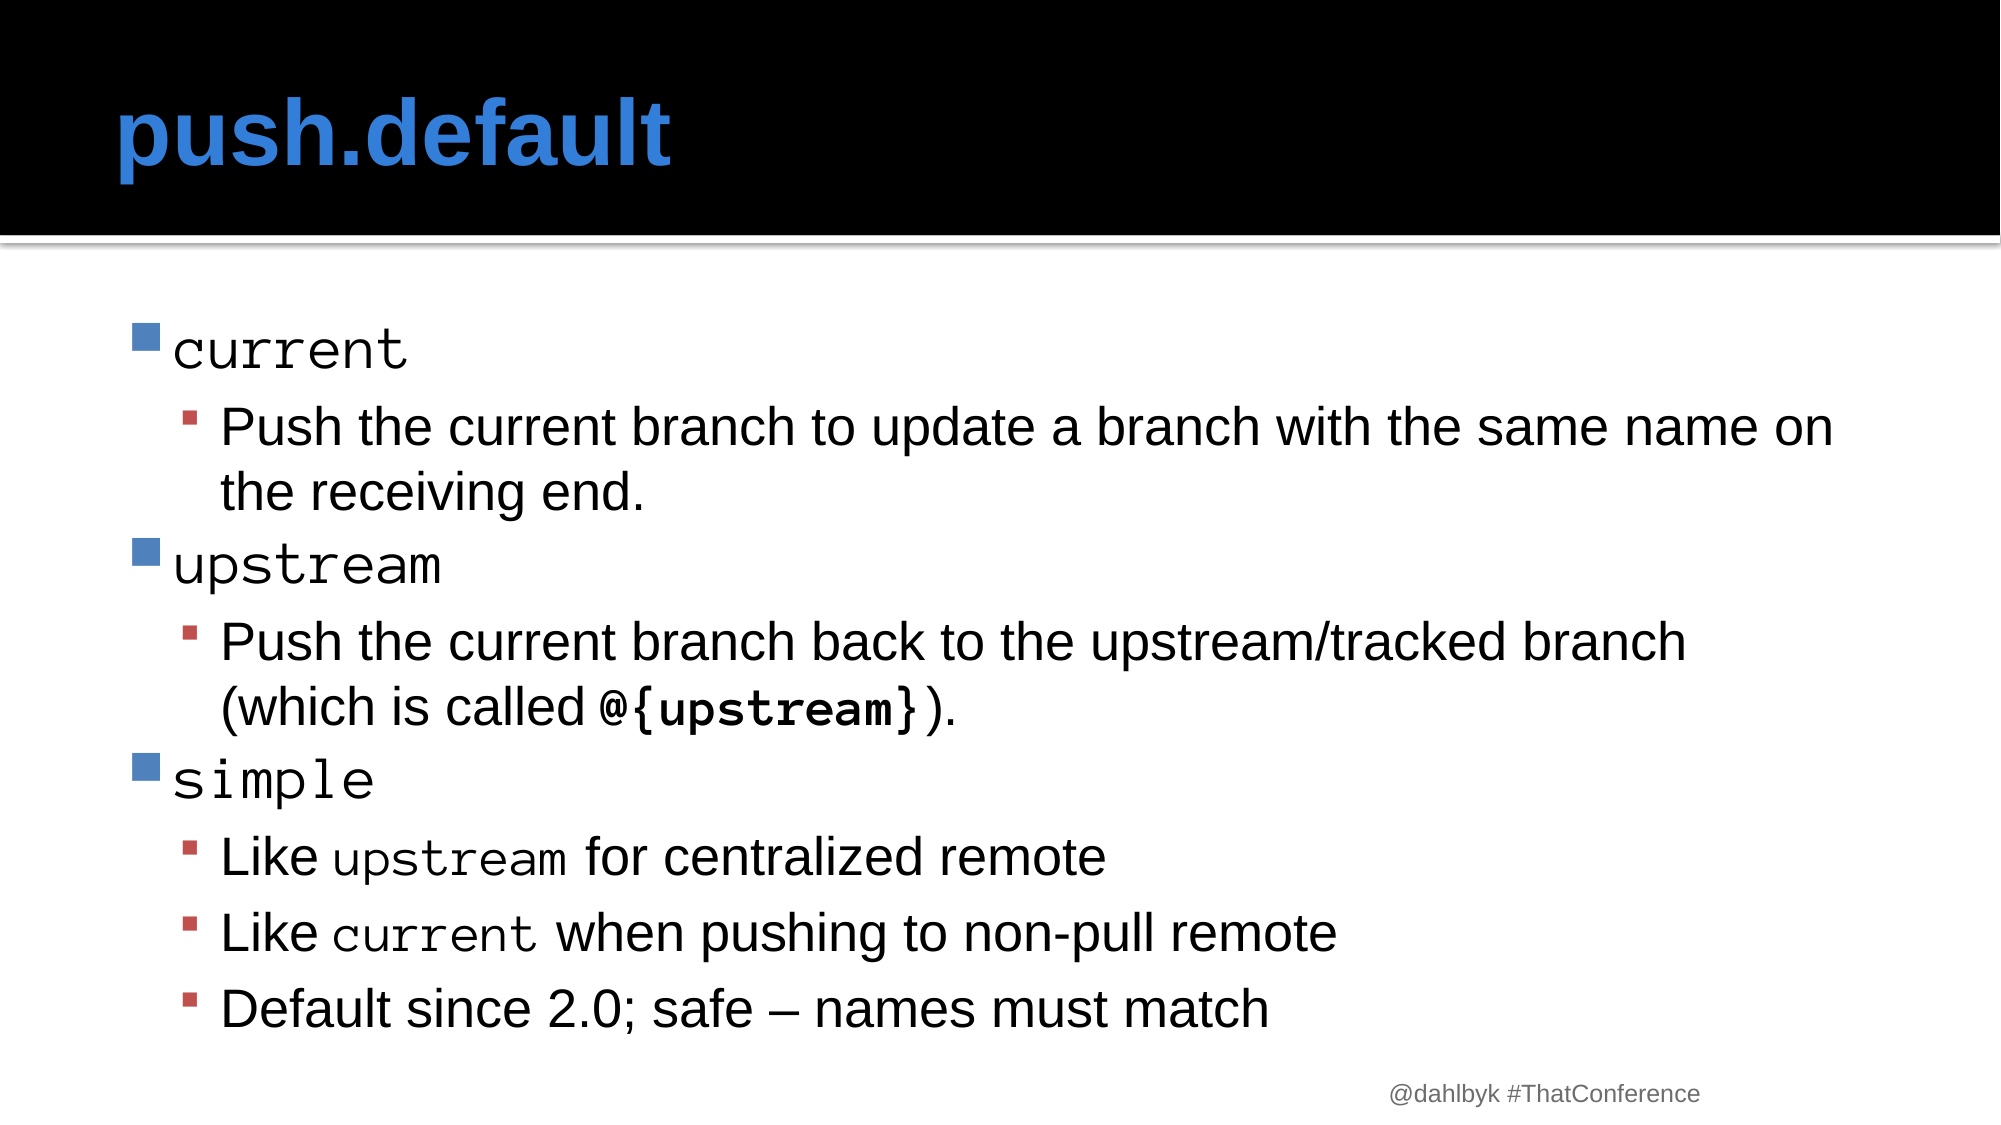

# push.default
current
Push the current branch to update a branch with the same name on the receiving end.
upstream
Push the current branch back to the upstream/tracked branch
(which is called @{upstream}).
simple
Like upstream for centralized remote
Like current when pushing to non-pull remote
Default since 2.0; safe – names must match
@dahlbyk #ThatConference